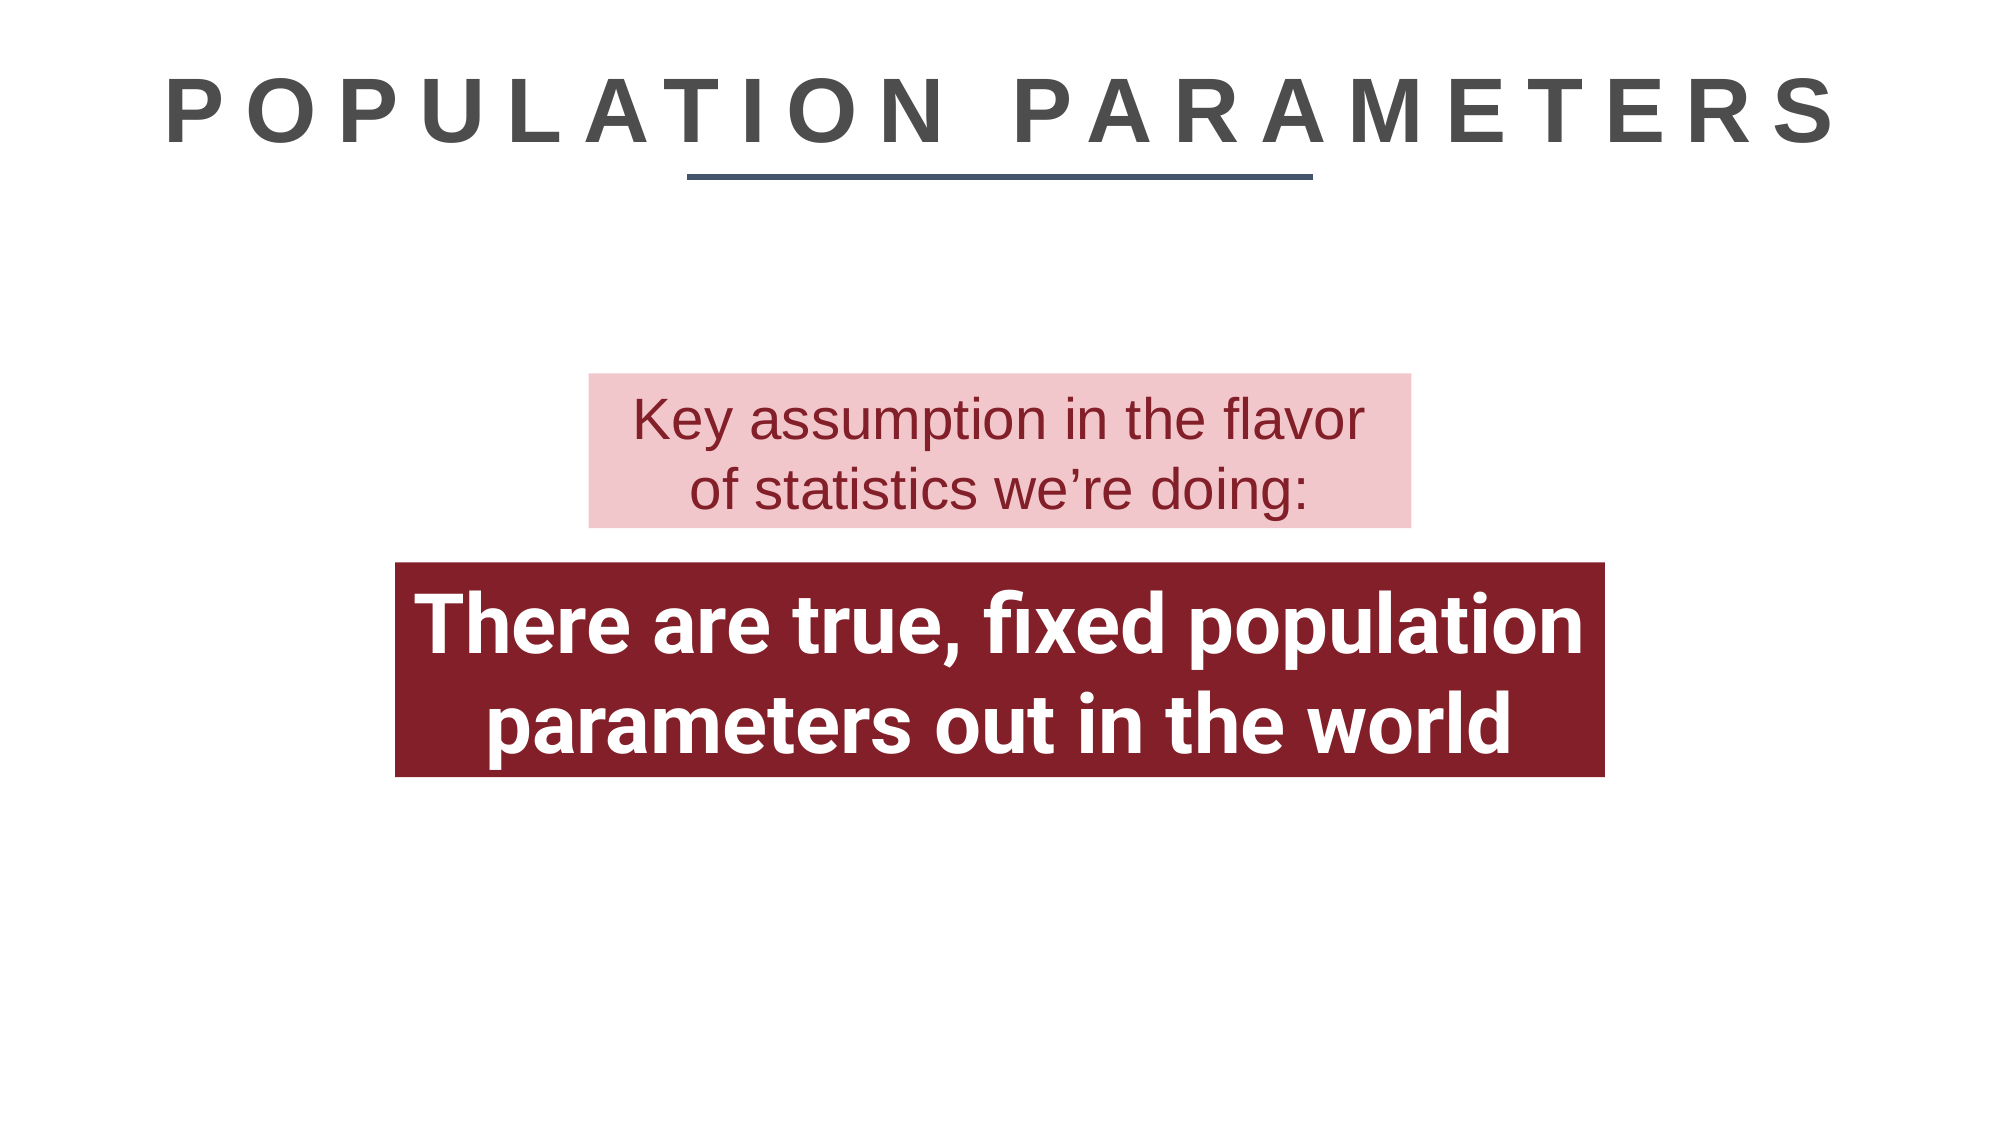

# POPULATION PARAMETERS
Key assumption in the flavor of statistics we’re doing:
There are true, fixed population parameters out in the world